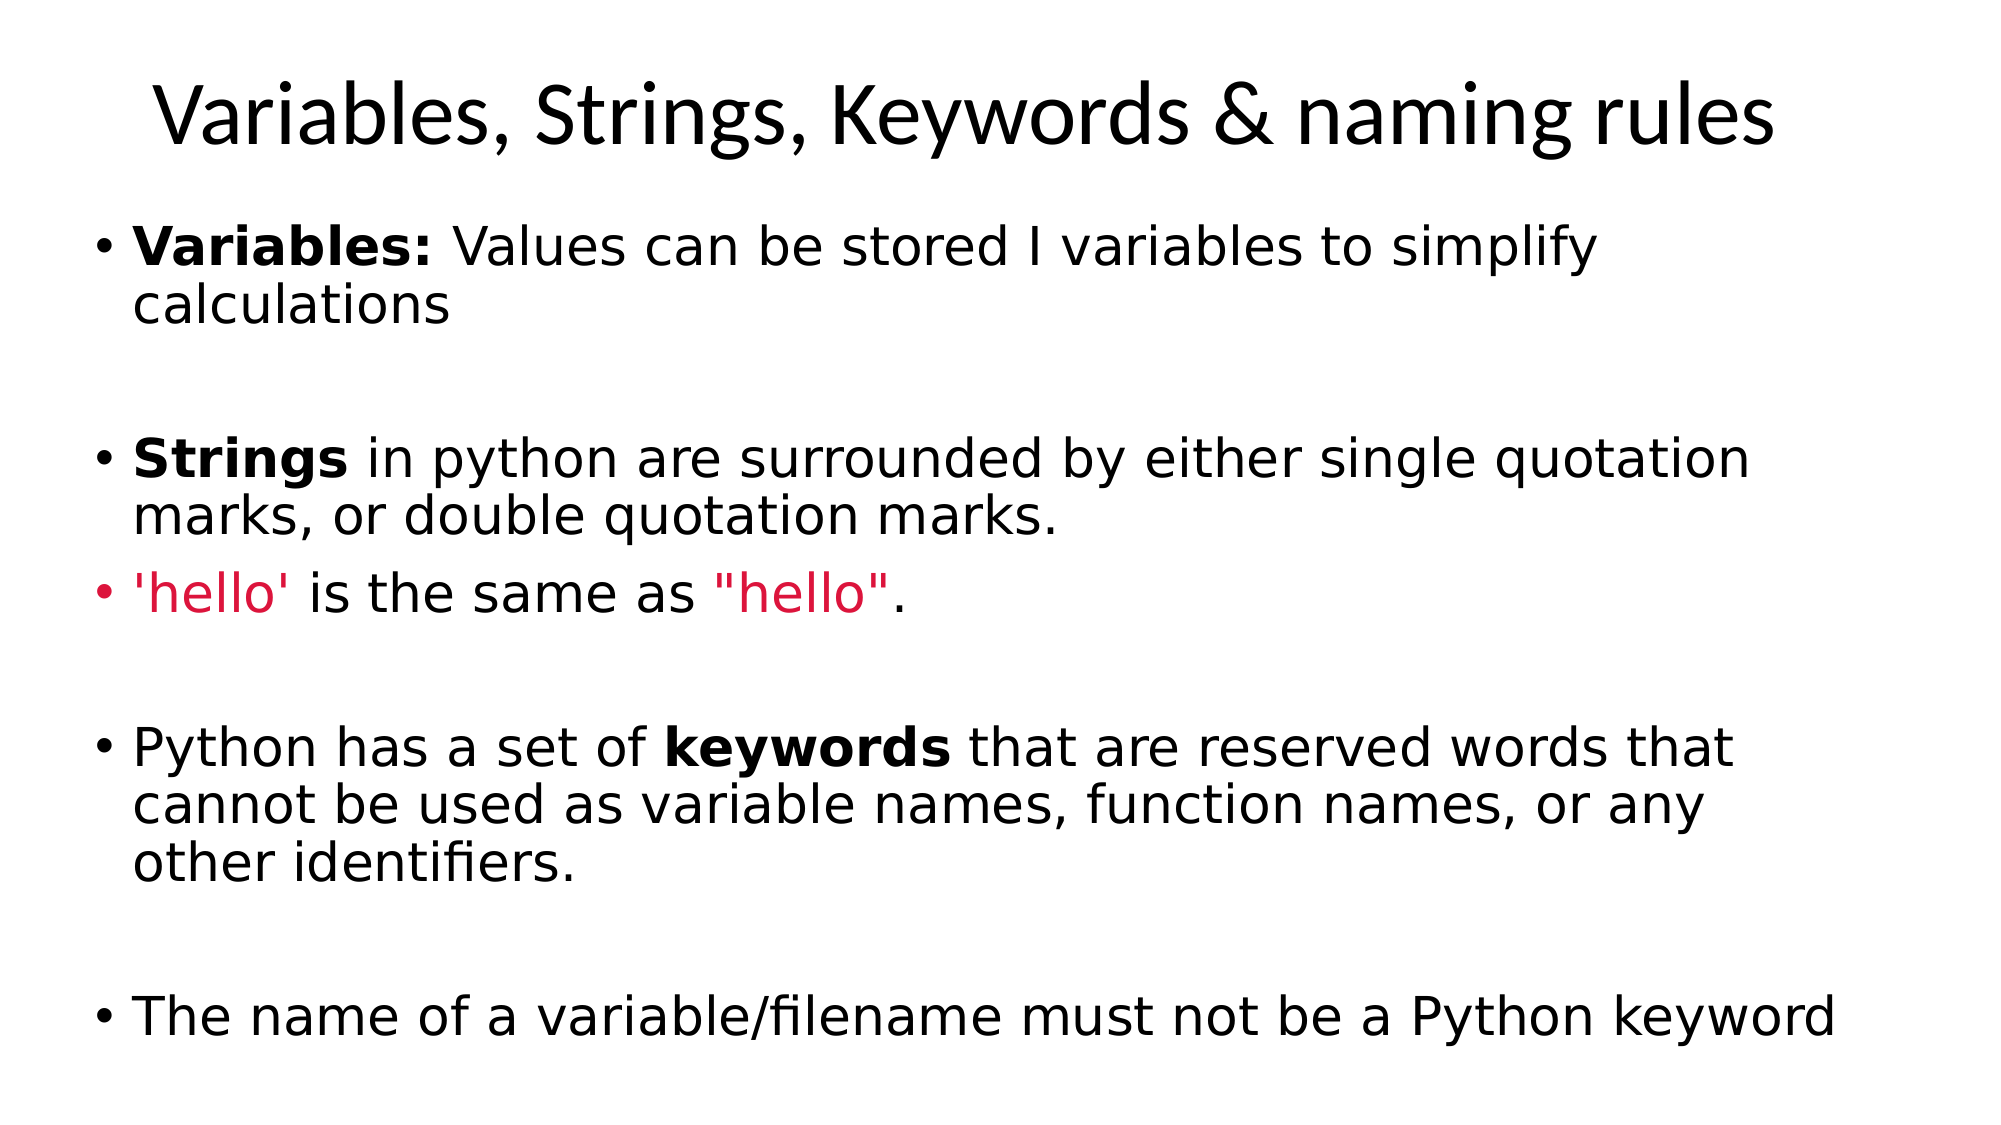

# Variables, Strings, Keywords & naming rules
Variables: Values can be stored I variables to simplify calculations

Strings in python are surrounded by either single quotation marks, or double quotation marks.
'hello' is the same as "hello".

Python has a set of keywords that are reserved words that cannot be used as variable names, function names, or any other identifiers.

The name of a variable/filename must not be a Python keyword